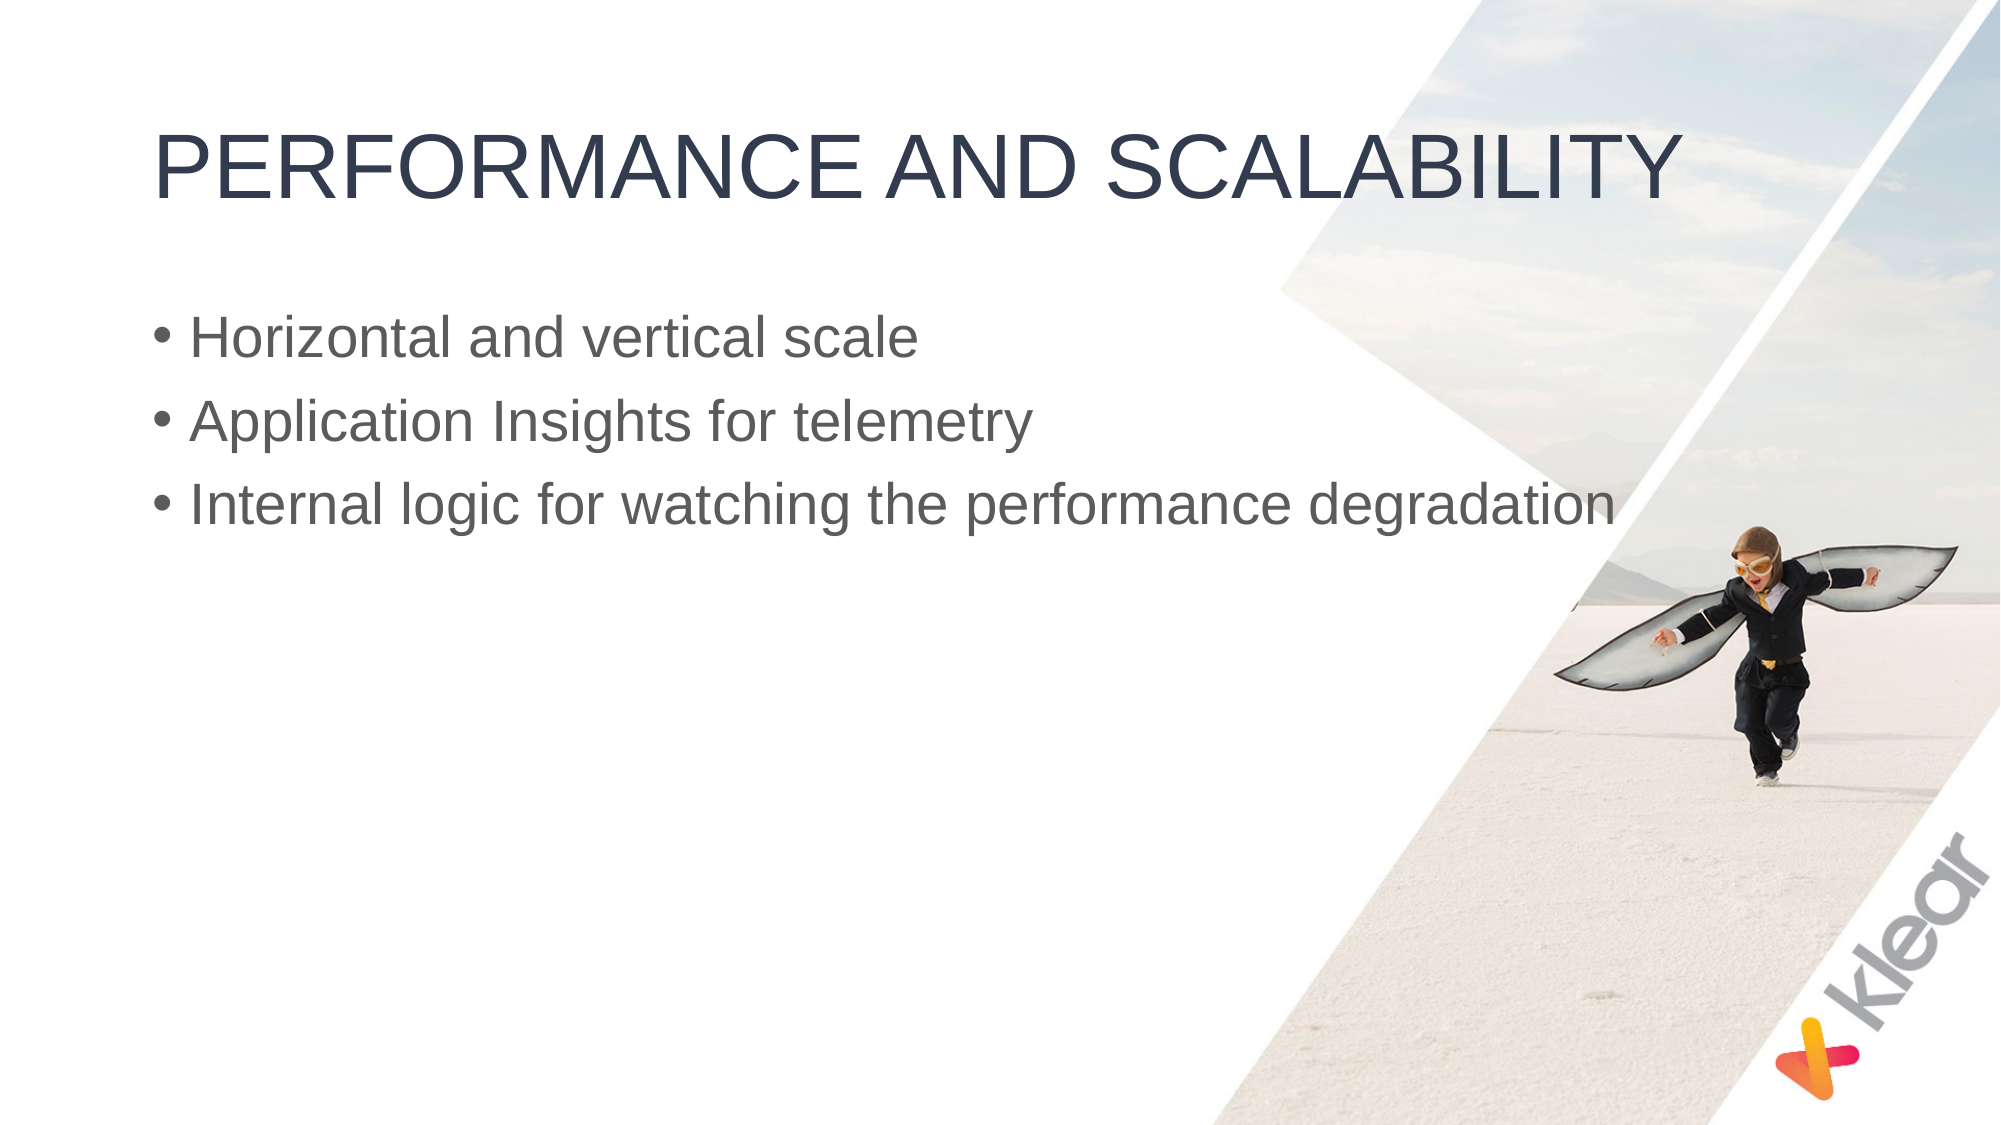

# PERFORMANCE AND SCALABILITY
Horizontal and vertical scale
Application Insights for telemetry
Internal logic for watching the performance degradation